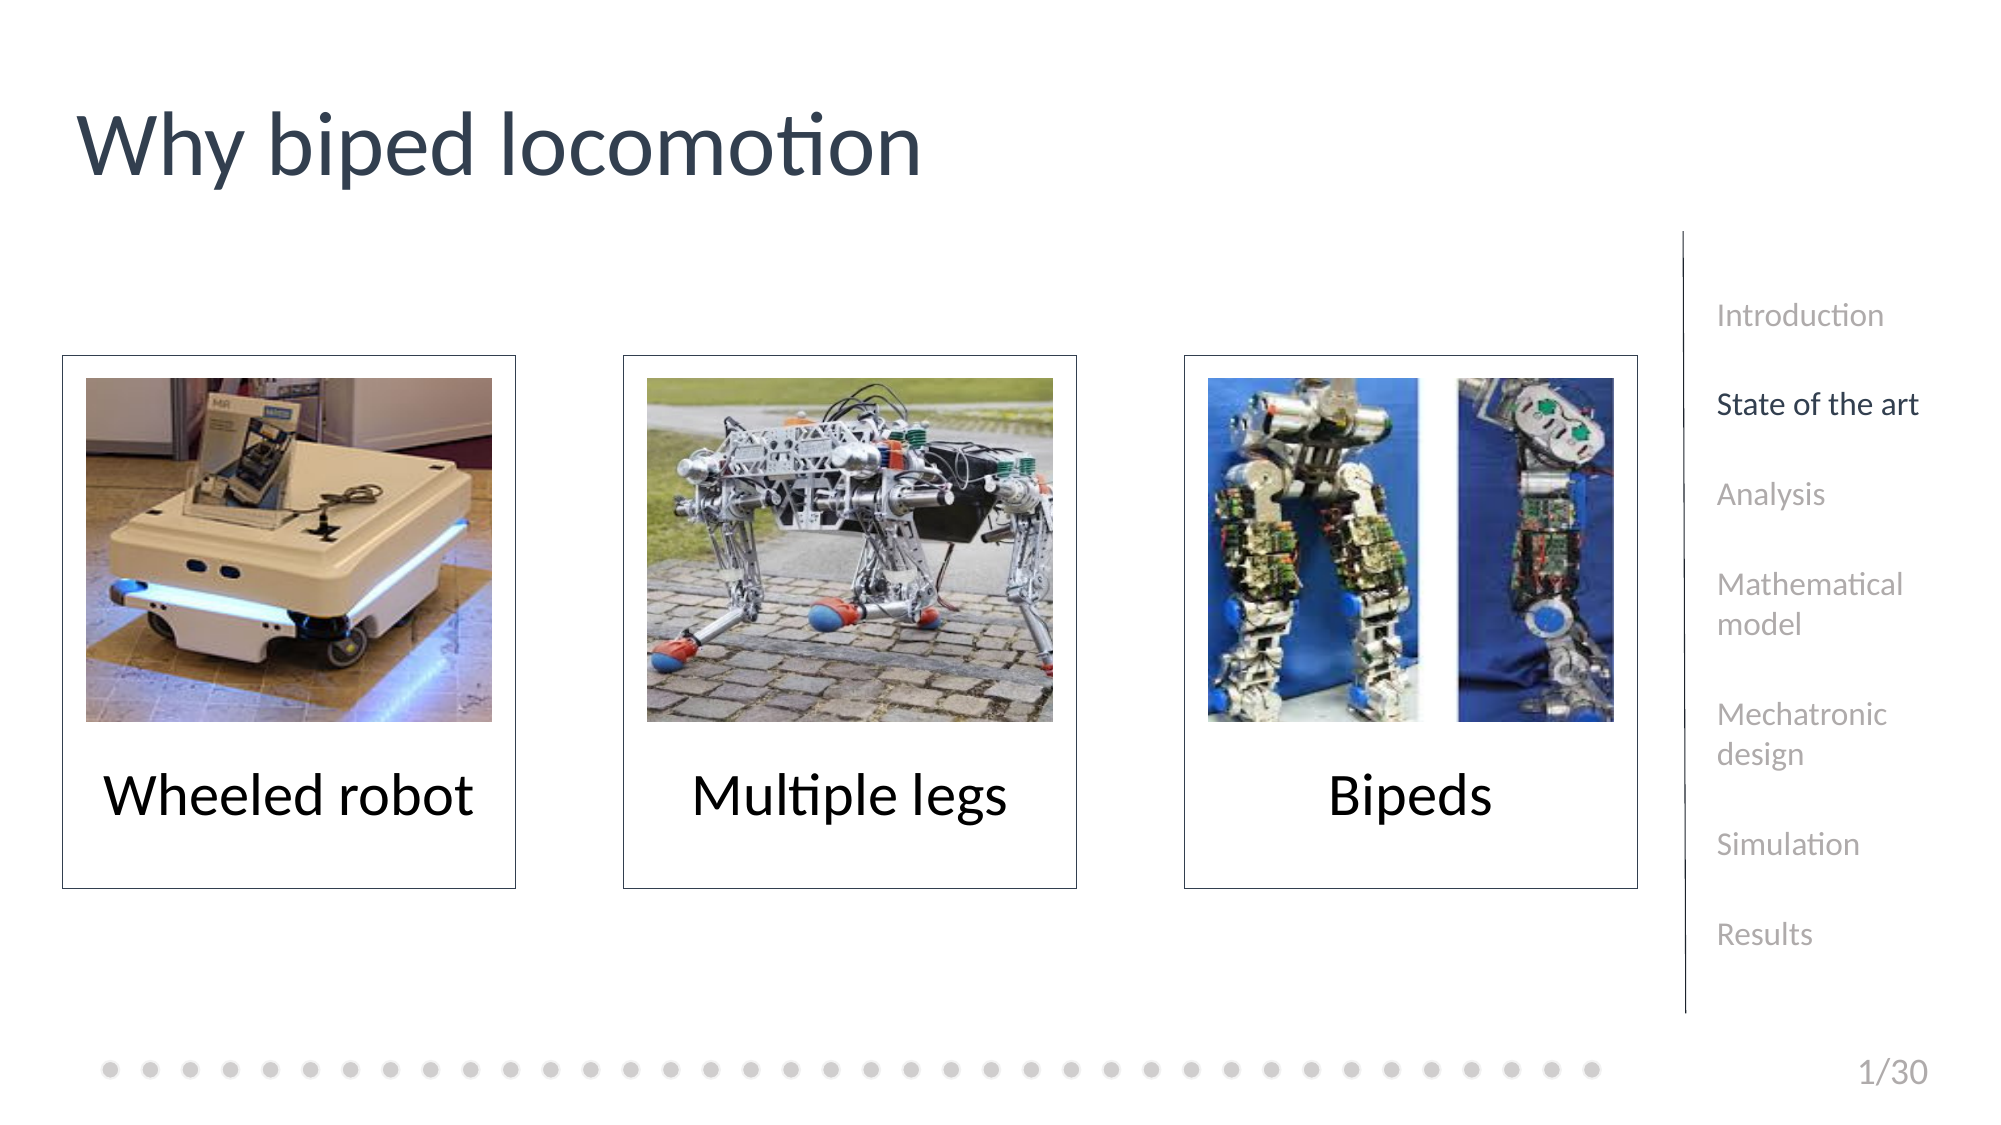

# Why biped locomotion
Wheeled robot
Multiple legs
Bipeds
Introduction
State of the art
Analysis
Mathematical model
Mechatronic design
Simulation
Results
1/30